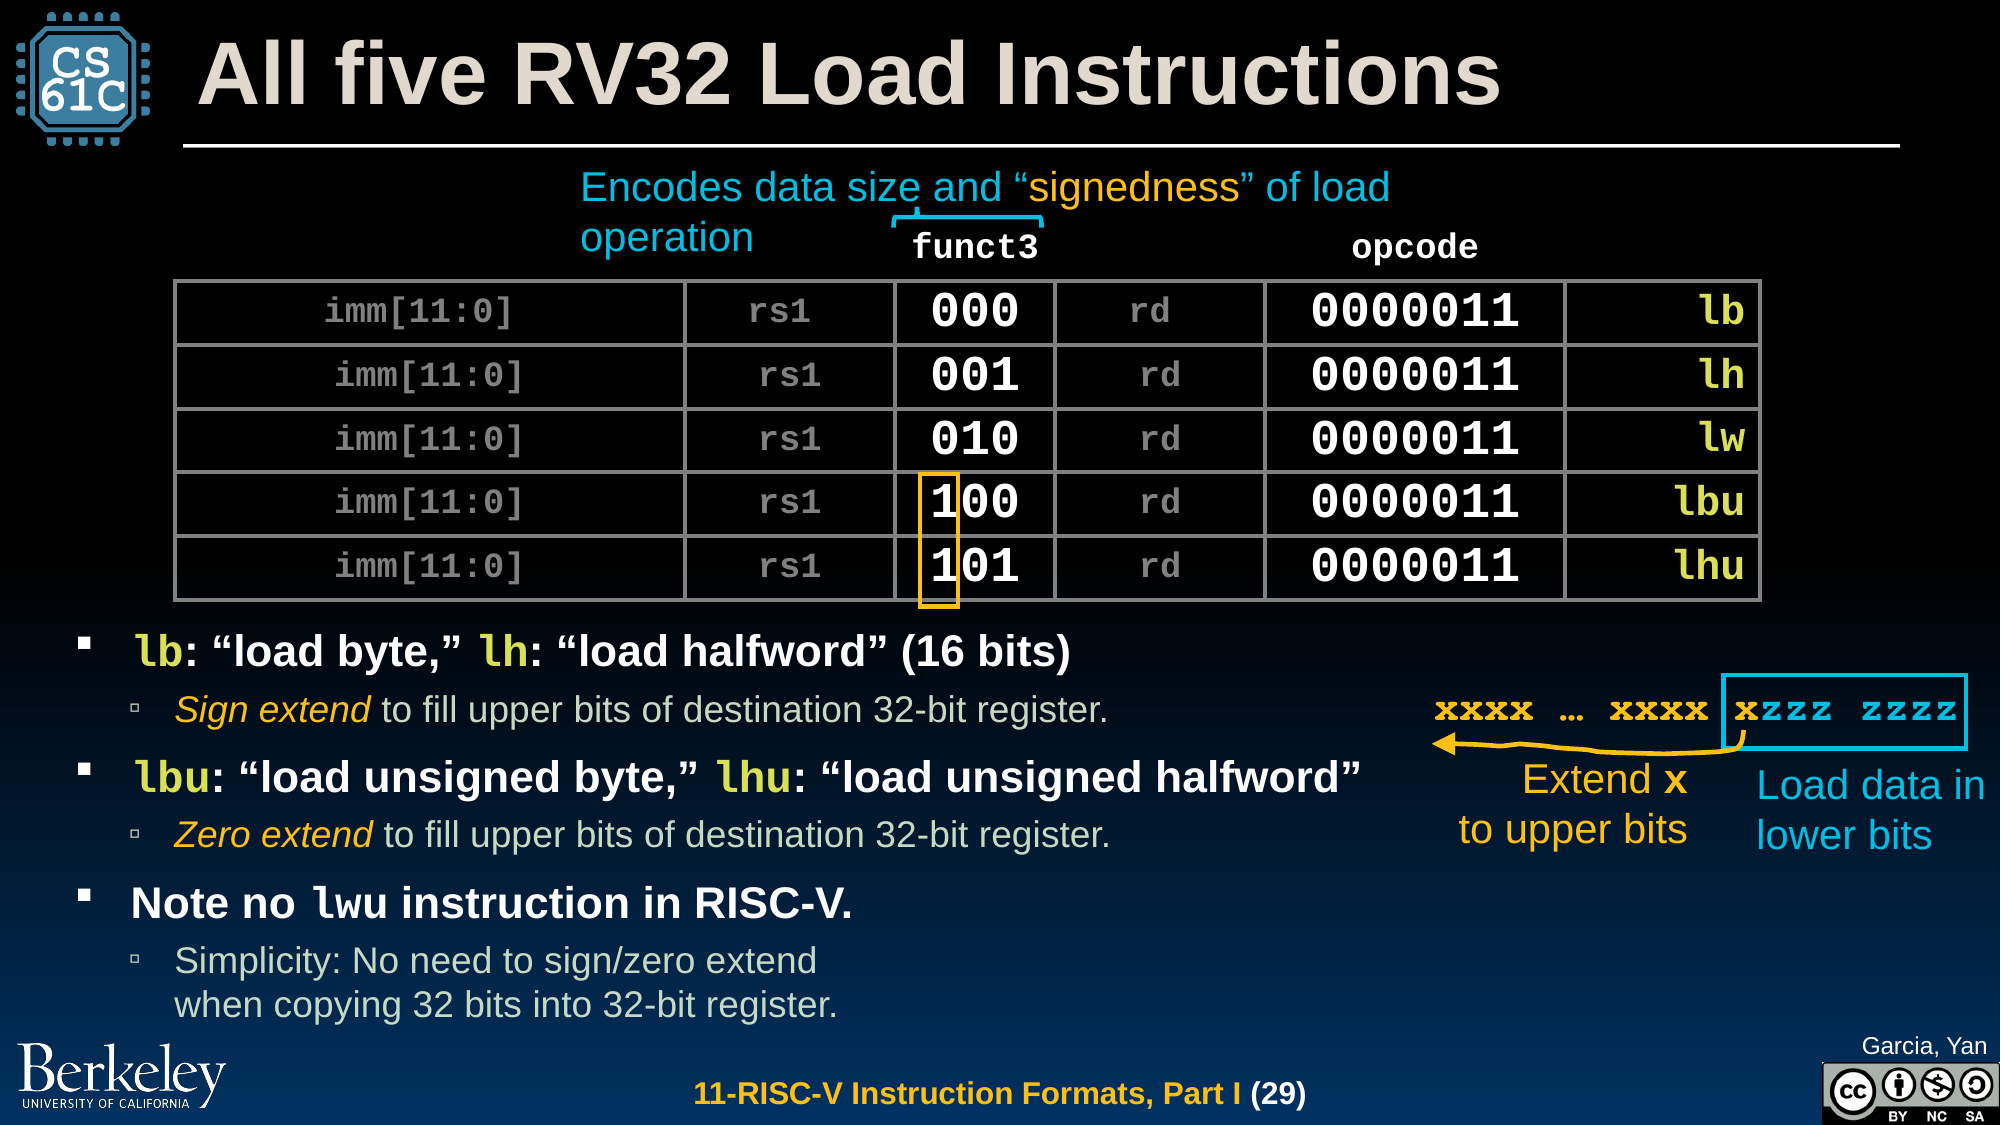

# All five RV32 Load Instructions

Encodes data size and “signedness” of load operation
|  |  | funct3 |  | opcode |  |
| --- | --- | --- | --- | --- | --- |
| imm[11:0] | rs1 | 000 | rd | 0000011 | lb |
| imm[11:0] | rs1 | 001 | rd | 0000011 | lh |
| imm[11:0] | rs1 | 010 | rd | 0000011 | lw |
| imm[11:0] | rs1 | 100 | rd | 0000011 | lbu |
| imm[11:0] | rs1 | 101 | rd | 0000011 | lhu |

lb: “load byte,” lh: “load halfword” (16 bits)
Sign extend to fill upper bits of destination 32-bit register.
lbu: “load unsigned byte,” lhu: “load unsigned halfword”
Zero extend to fill upper bits of destination 32-bit register.
Note no lwu instruction in RISC-V.
Simplicity: No need to sign/zero extend
when copying 32 bits into 32-bit register.
xxxx … xxxx xzzz zzzz

Extend x
to upper bits
Load data in lower bits